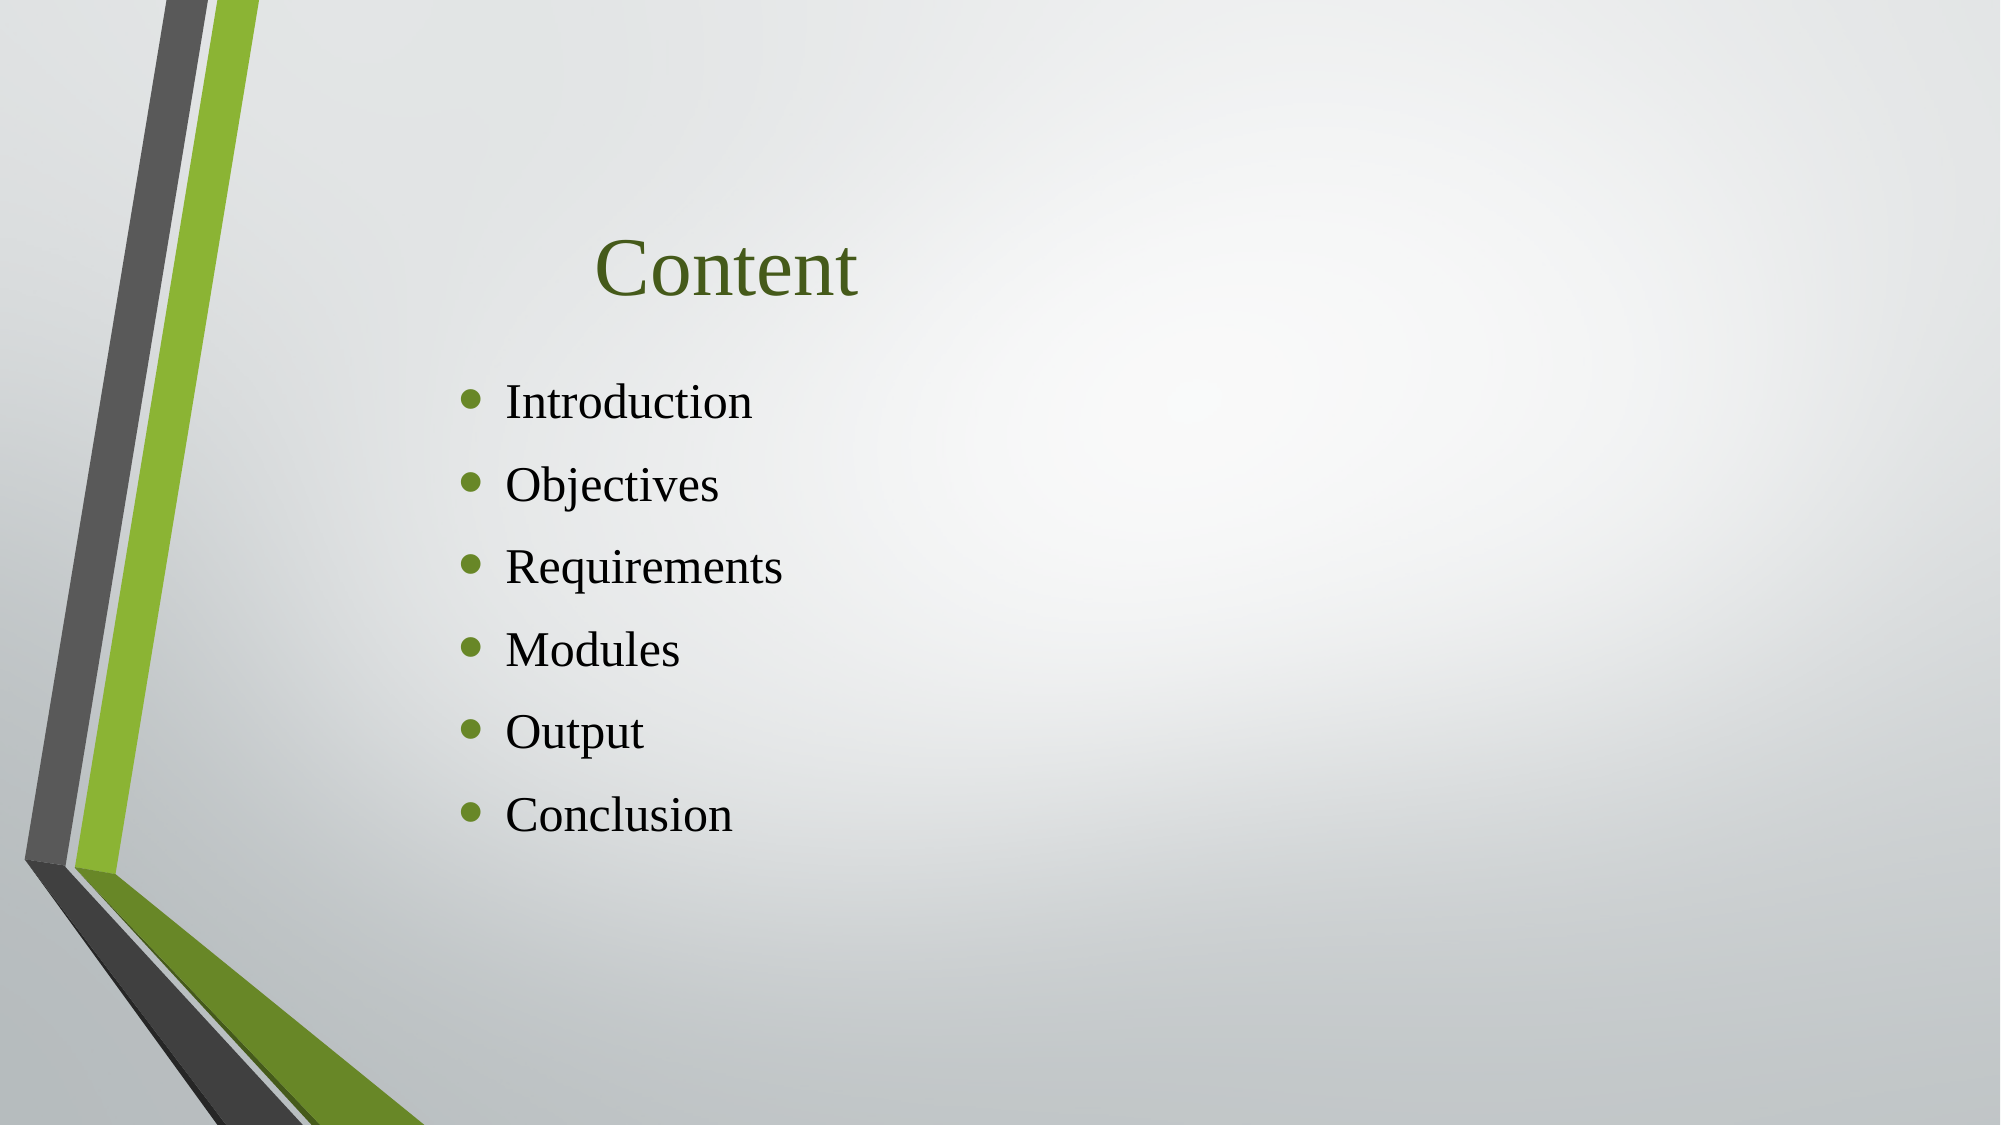

# Content
Introduction
Objectives
Requirements
Modules
Output
Conclusion